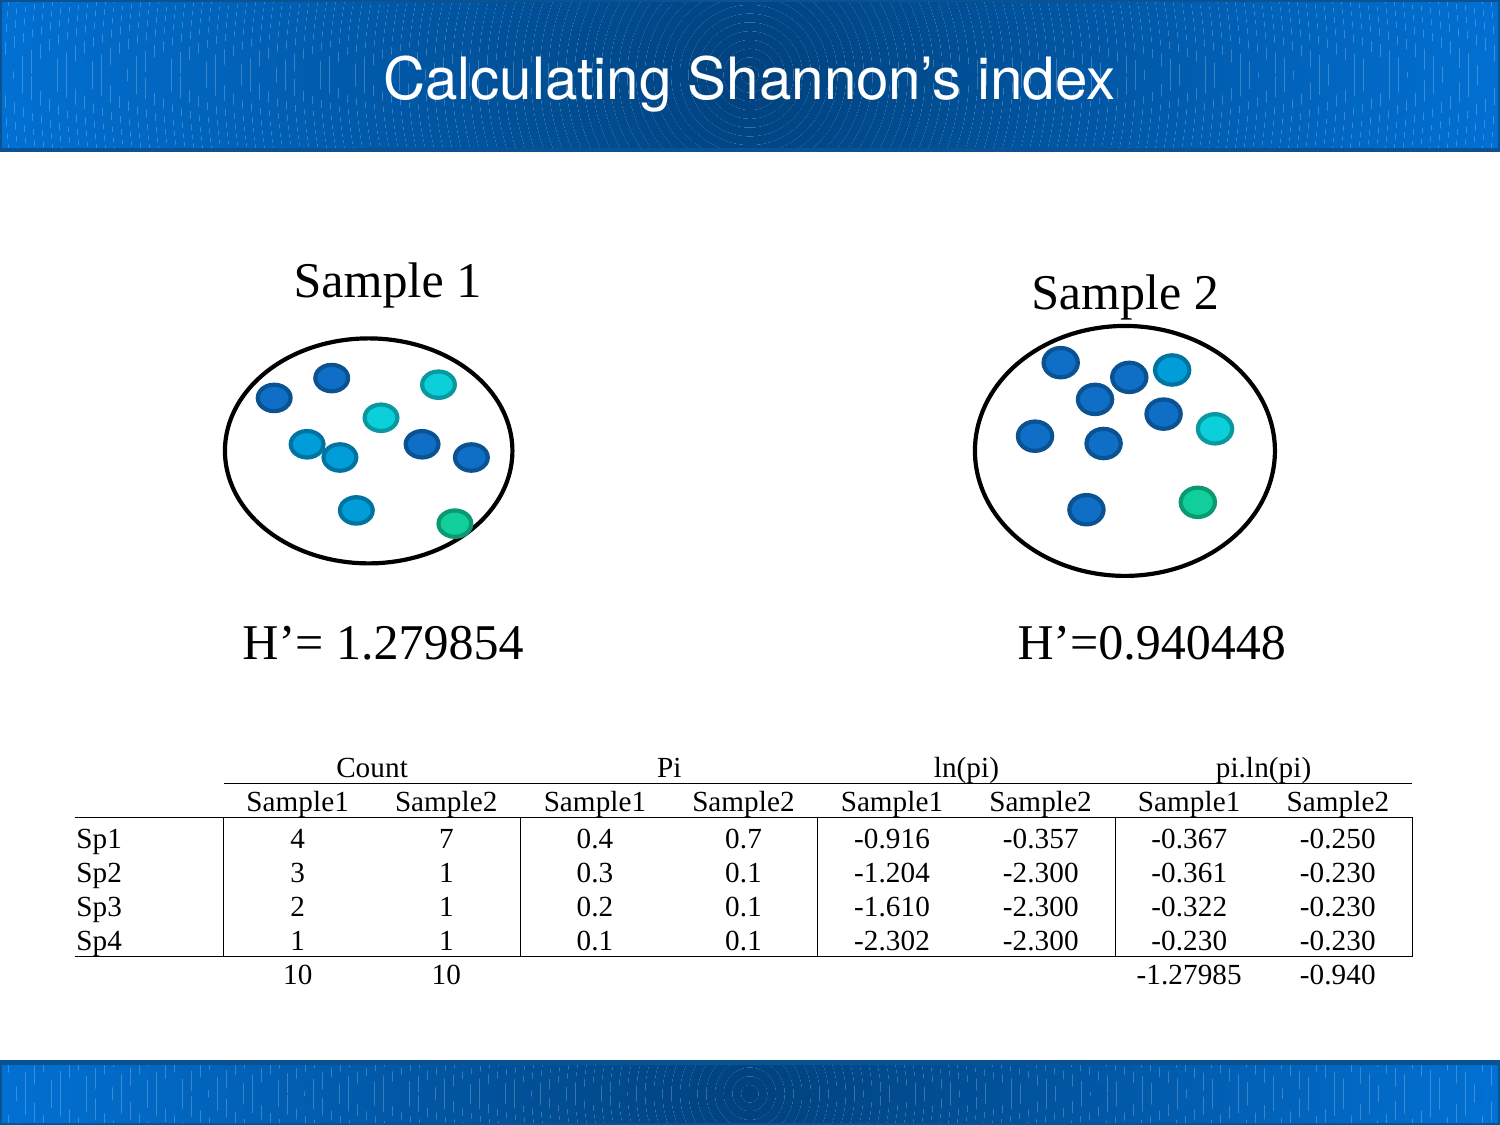

# Calculating Shannon’s index
| Sample 1 |
| --- |
| Sample 2 |
| --- |

| H’= 1.279854 |
| --- |
| H’=0.940448 |
| --- |
|  | Count |  | Pi |  | ln(pi) |  | pi.ln(pi) |  |
| --- | --- | --- | --- | --- | --- | --- | --- | --- |
|  | Sample1 | Sample2 | Sample1 | Sample2 | Sample1 | Sample2 | Sample1 | Sample2 |
| Sp1 | 4 | 7 | 0.4 | 0.7 | -0.916 | -0.357 | -0.367 | -0.250 |
| Sp2 | 3 | 1 | 0.3 | 0.1 | -1.204 | -2.300 | -0.361 | -0.230 |
| Sp3 | 2 | 1 | 0.2 | 0.1 | -1.610 | -2.300 | -0.322 | -0.230 |
| Sp4 | 1 | 1 | 0.1 | 0.1 | -2.302 | -2.300 | -0.230 | -0.230 |
|  | 10 | 10 |  |  |  |  | -1.27985 | -0.940 |